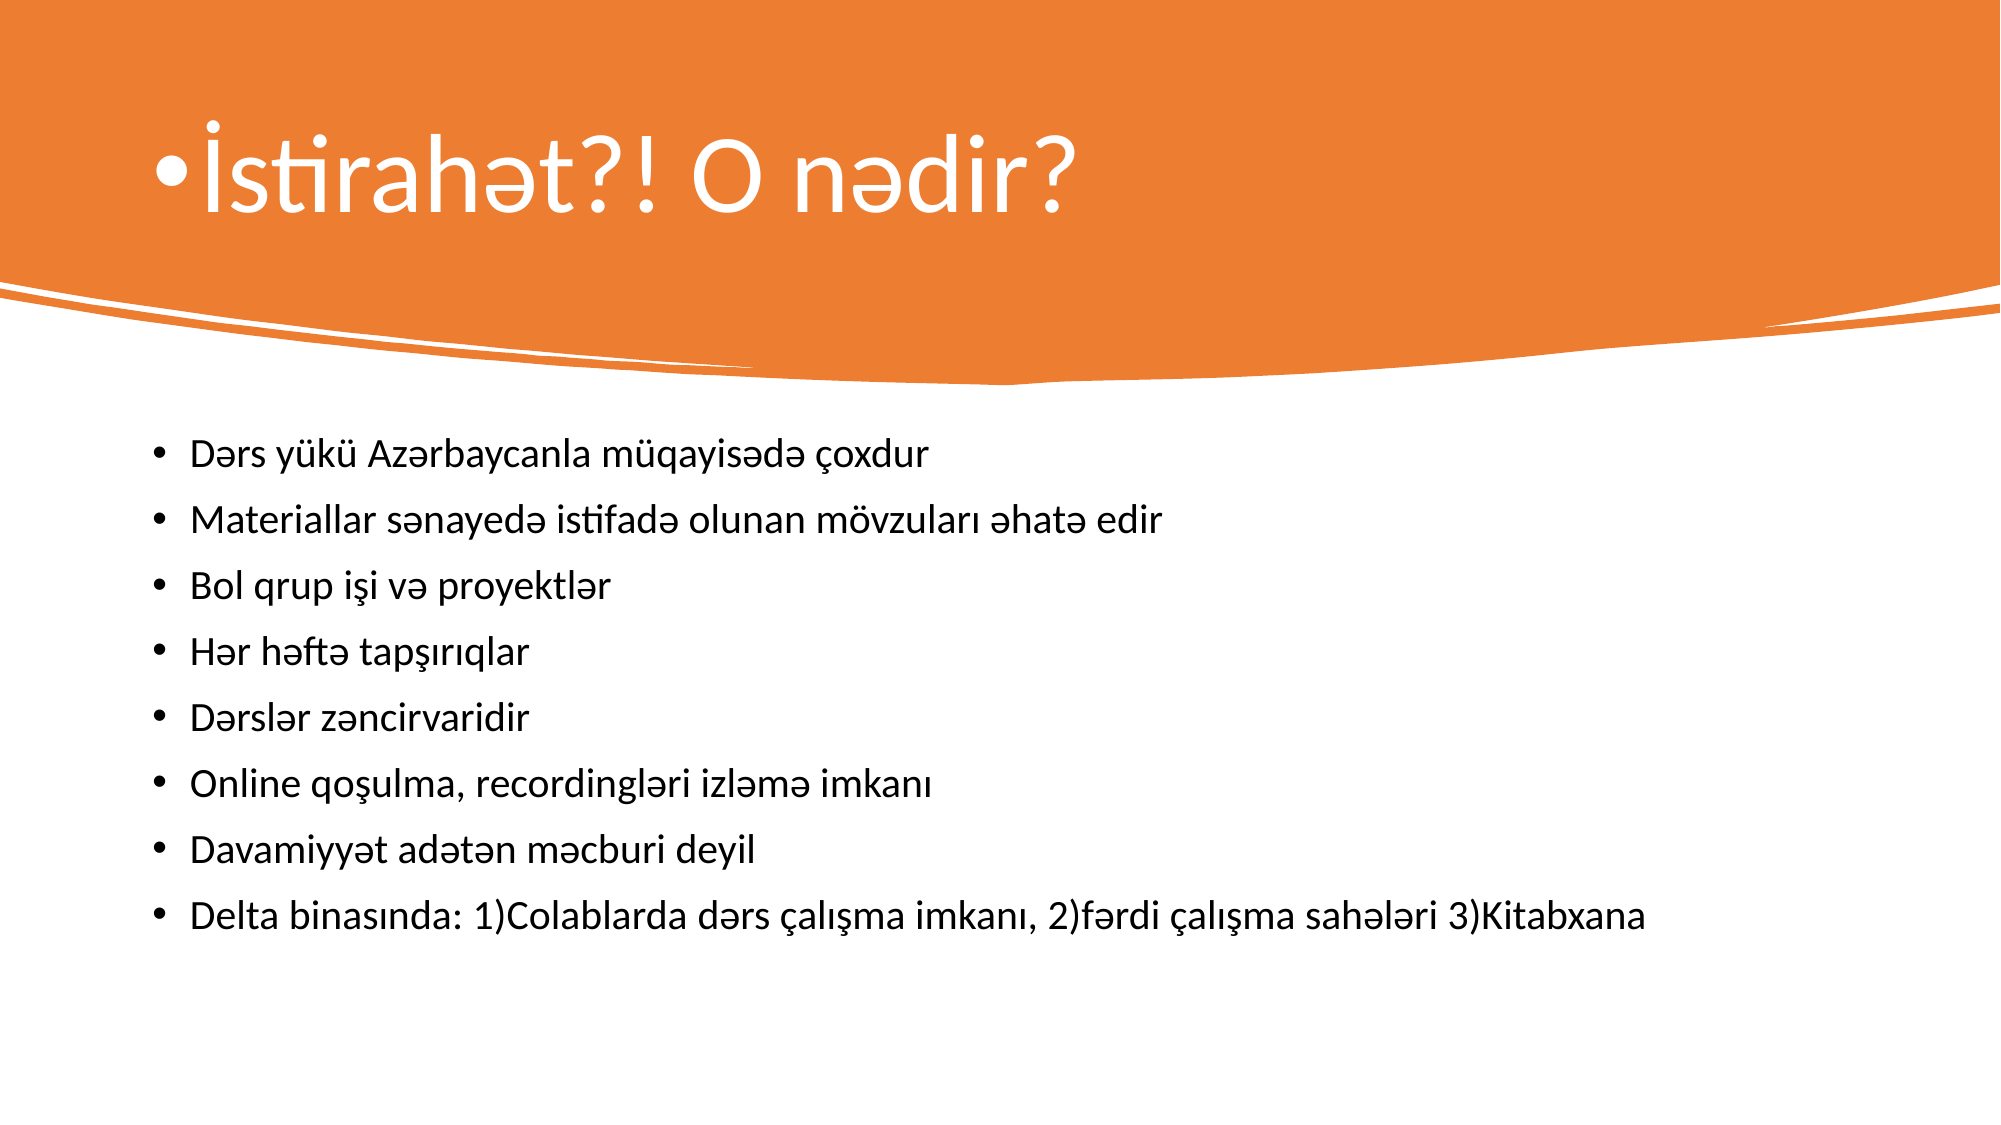

# İstirahət?! O nədir?
Dərs yükü Azərbaycanla müqayisədə çoxdur
Materiallar sənayedə istifadə olunan mövzuları əhatə edir
Bol qrup işi və proyektlər
Hər həftə tapşırıqlar
Dərslər zəncirvaridir
Online qoşulma, recordingləri izləmə imkanı
Davamiyyət adətən məcburi deyil
Delta binasında: 1)Colablarda dərs çalışma imkanı, 2)fərdi çalışma sahələri 3)Kitabxana